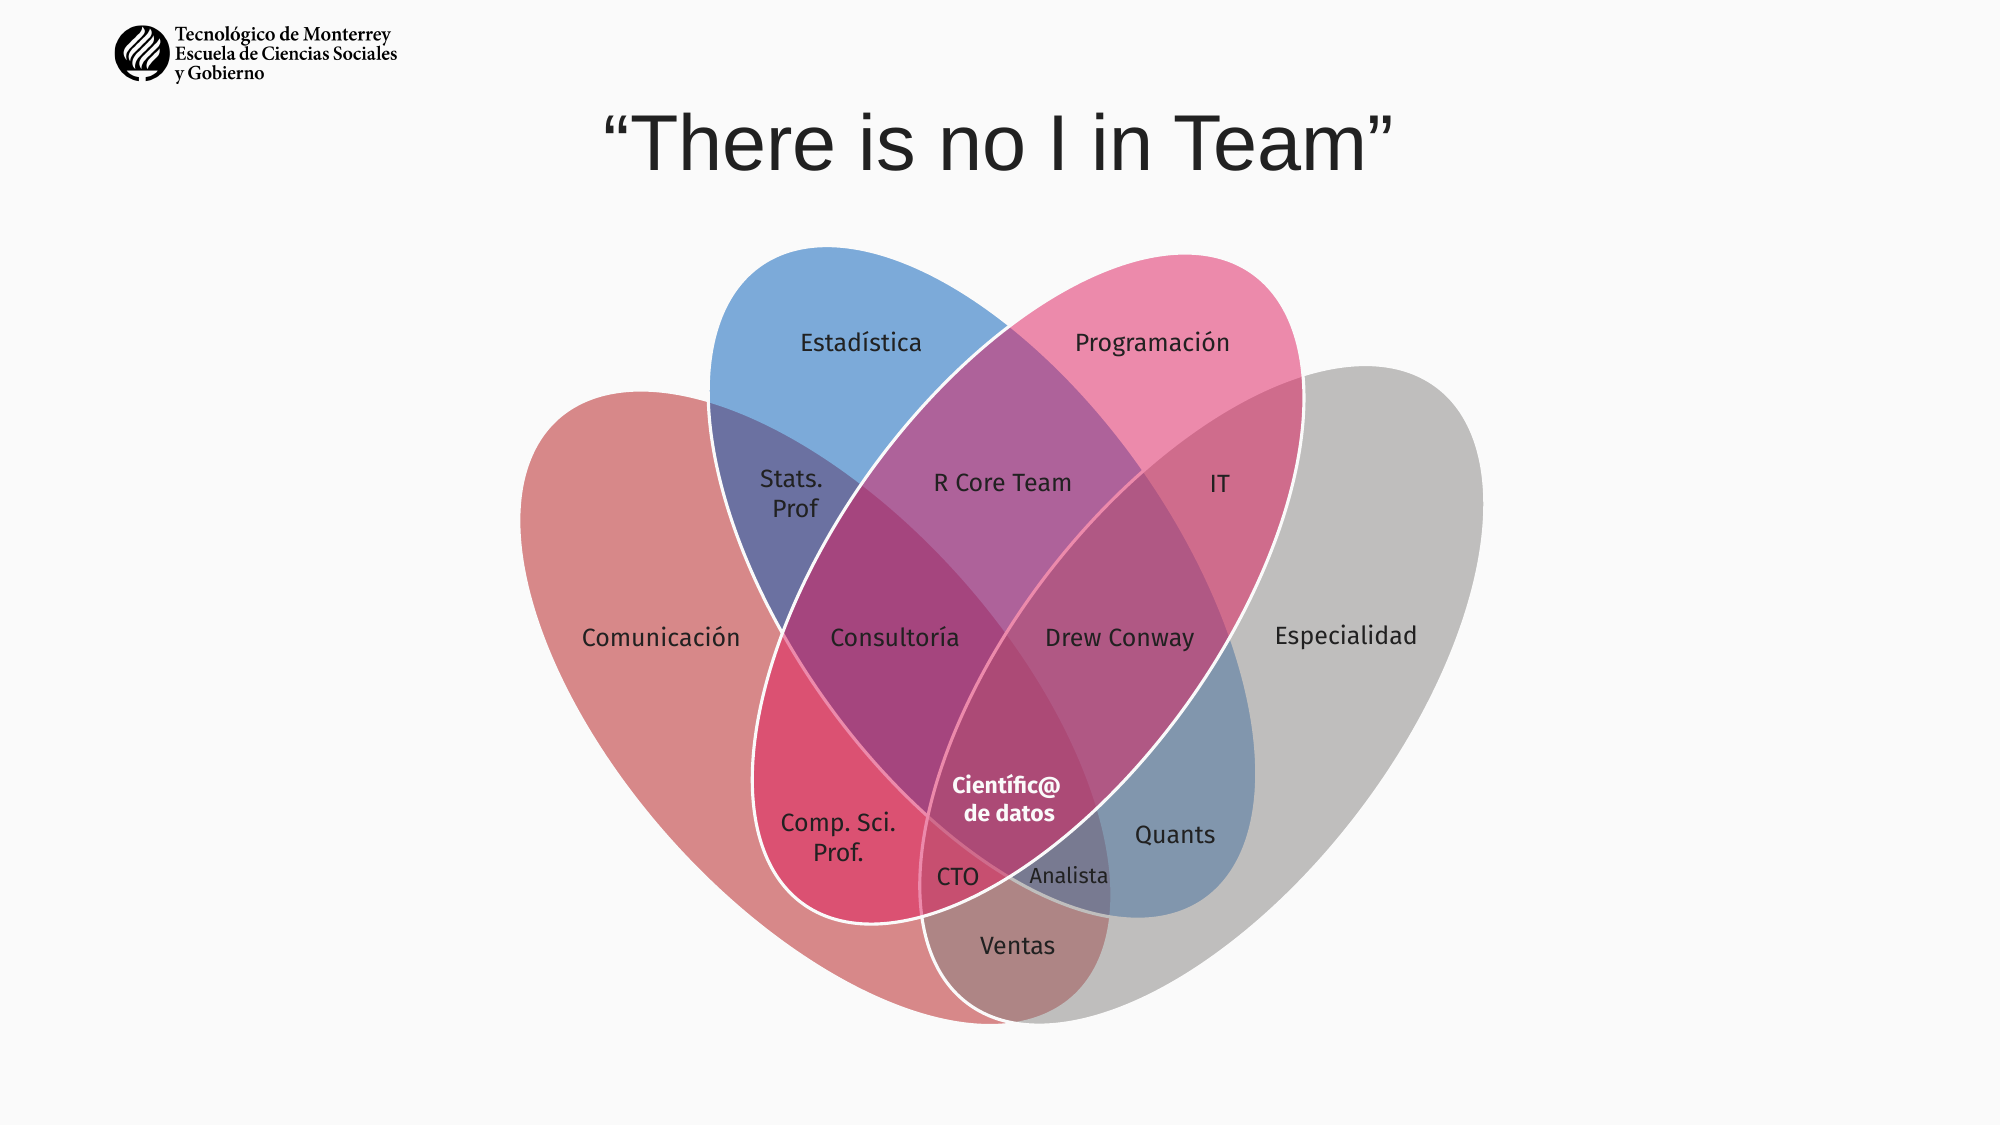

# “There is no I in Team”

Programación
Estadística
Stats.
 Prof
R Core Team
IT
Especialidad
Consultoría
Drew Conway
Comunicación
Científic@
de datos
Comp. Sci.
Prof.
Quants
CTO
Analista
Ventas